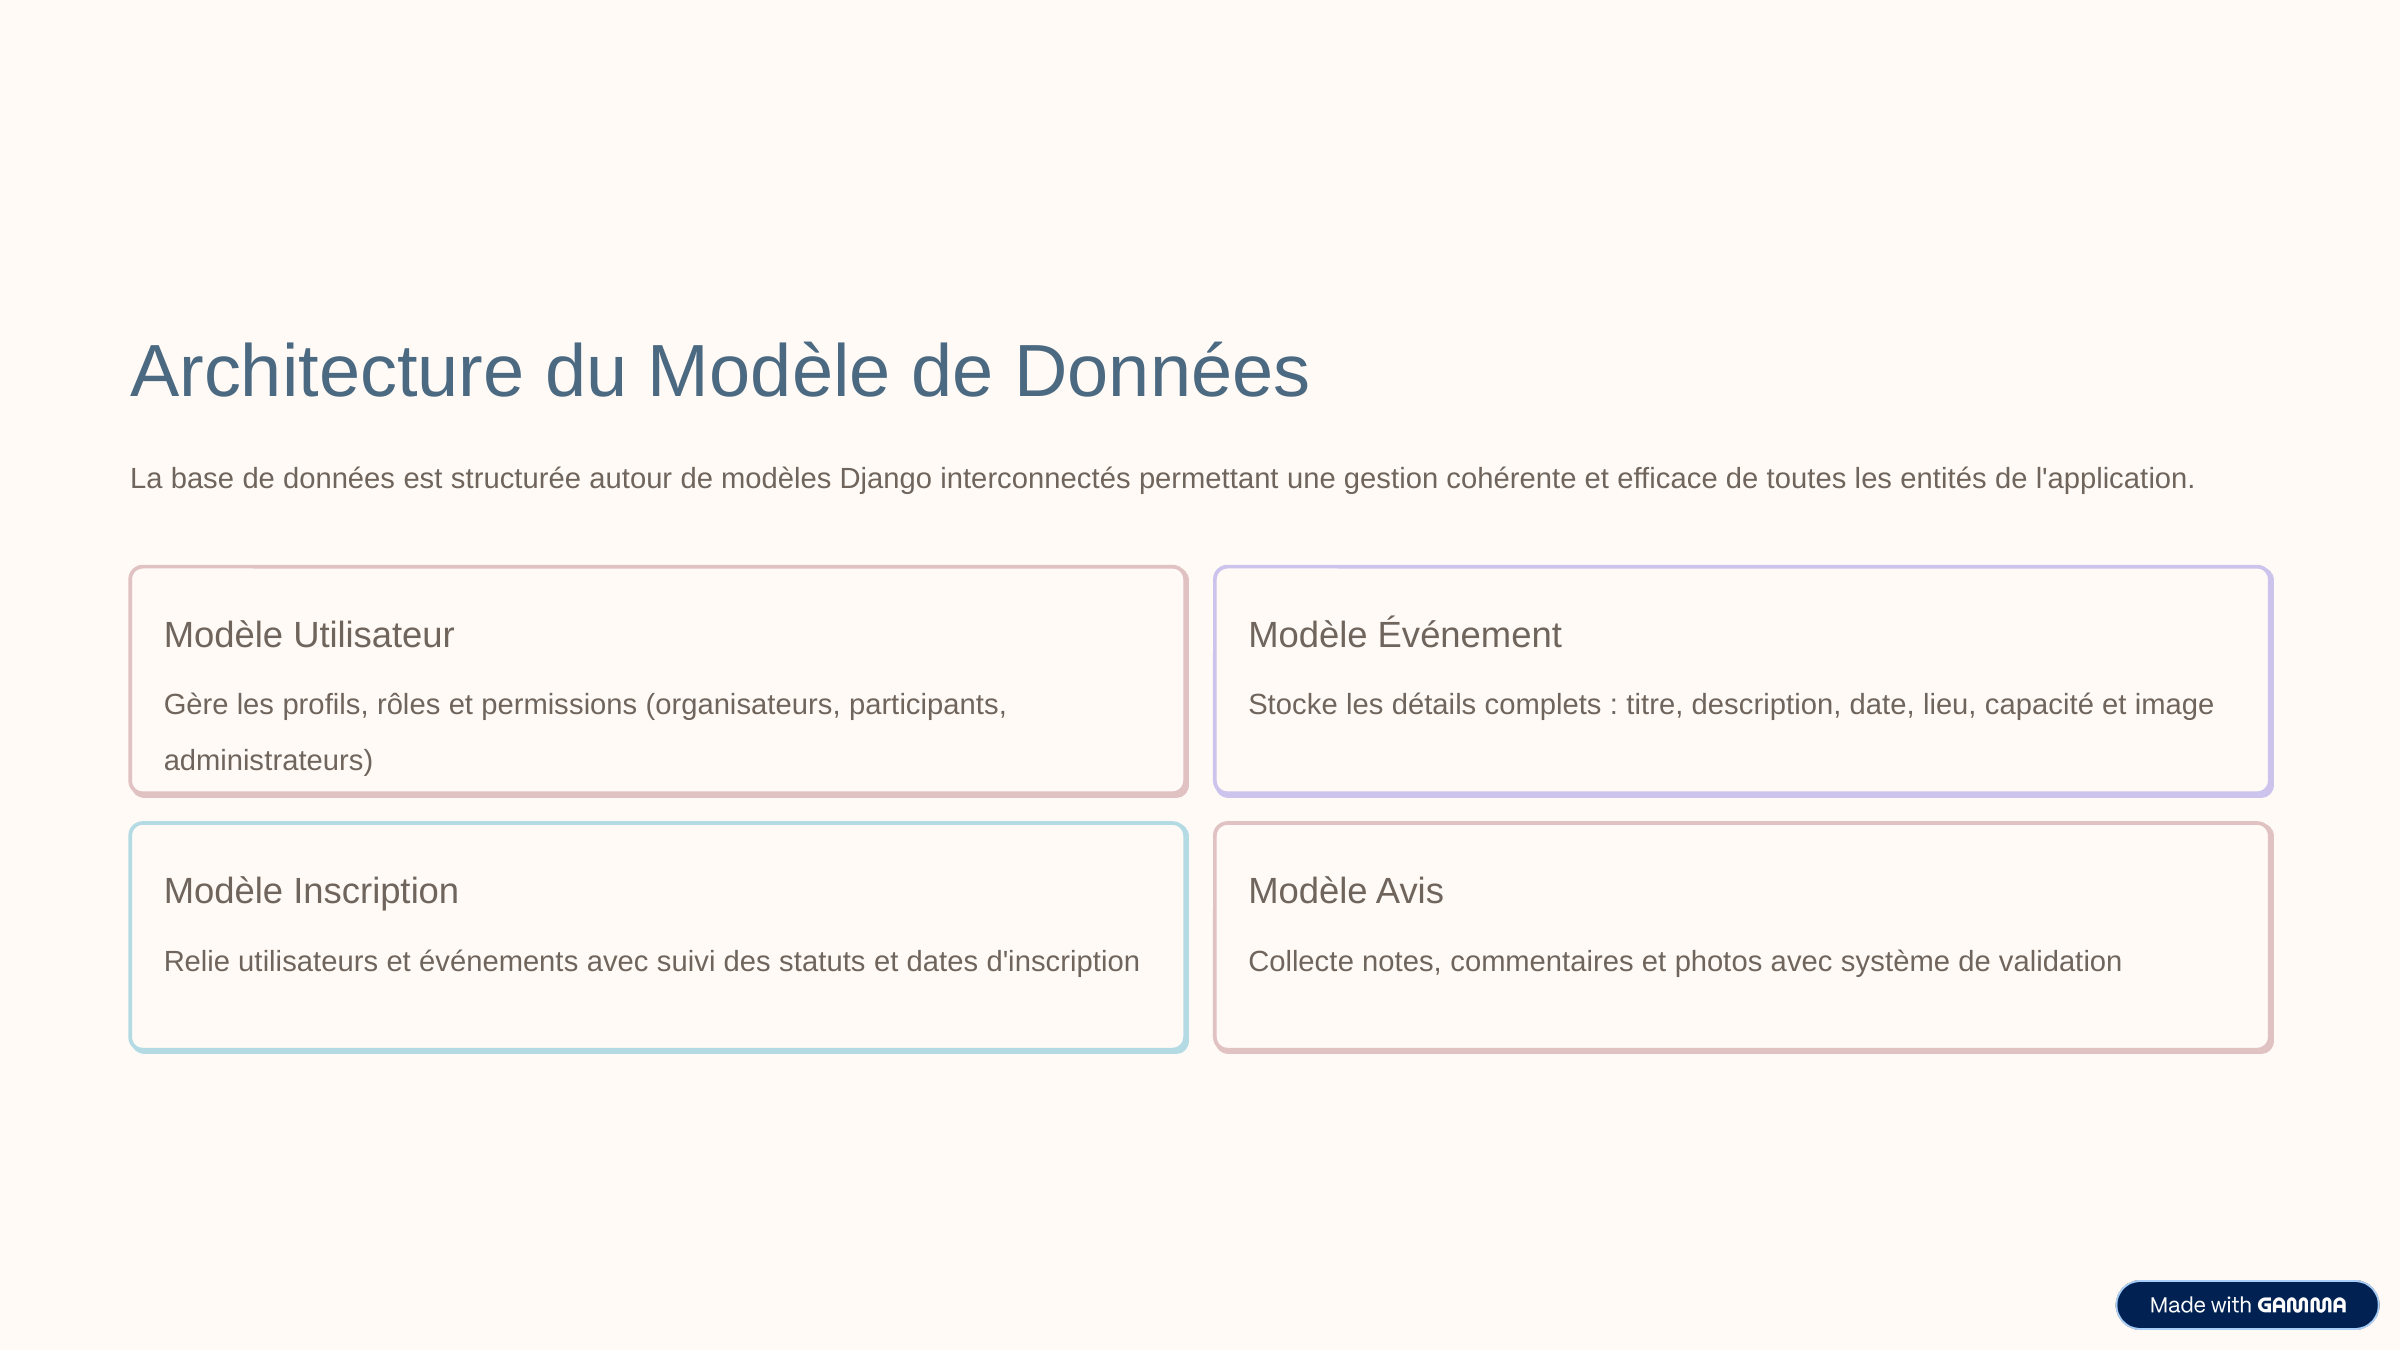

Architecture du Modèle de Données
La base de données est structurée autour de modèles Django interconnectés permettant une gestion cohérente et efficace de toutes les entités de l'application.

Modèle Utilisateur
Modèle Événement
Gère les profils, rôles et permissions (organisateurs, participants, administrateurs)
Stocke les détails complets : titre, description, date, lieu, capacité et image

Modèle Inscription
Modèle Avis
Relie utilisateurs et événements avec suivi des statuts et dates d'inscription
Collecte notes, commentaires et photos avec système de validation